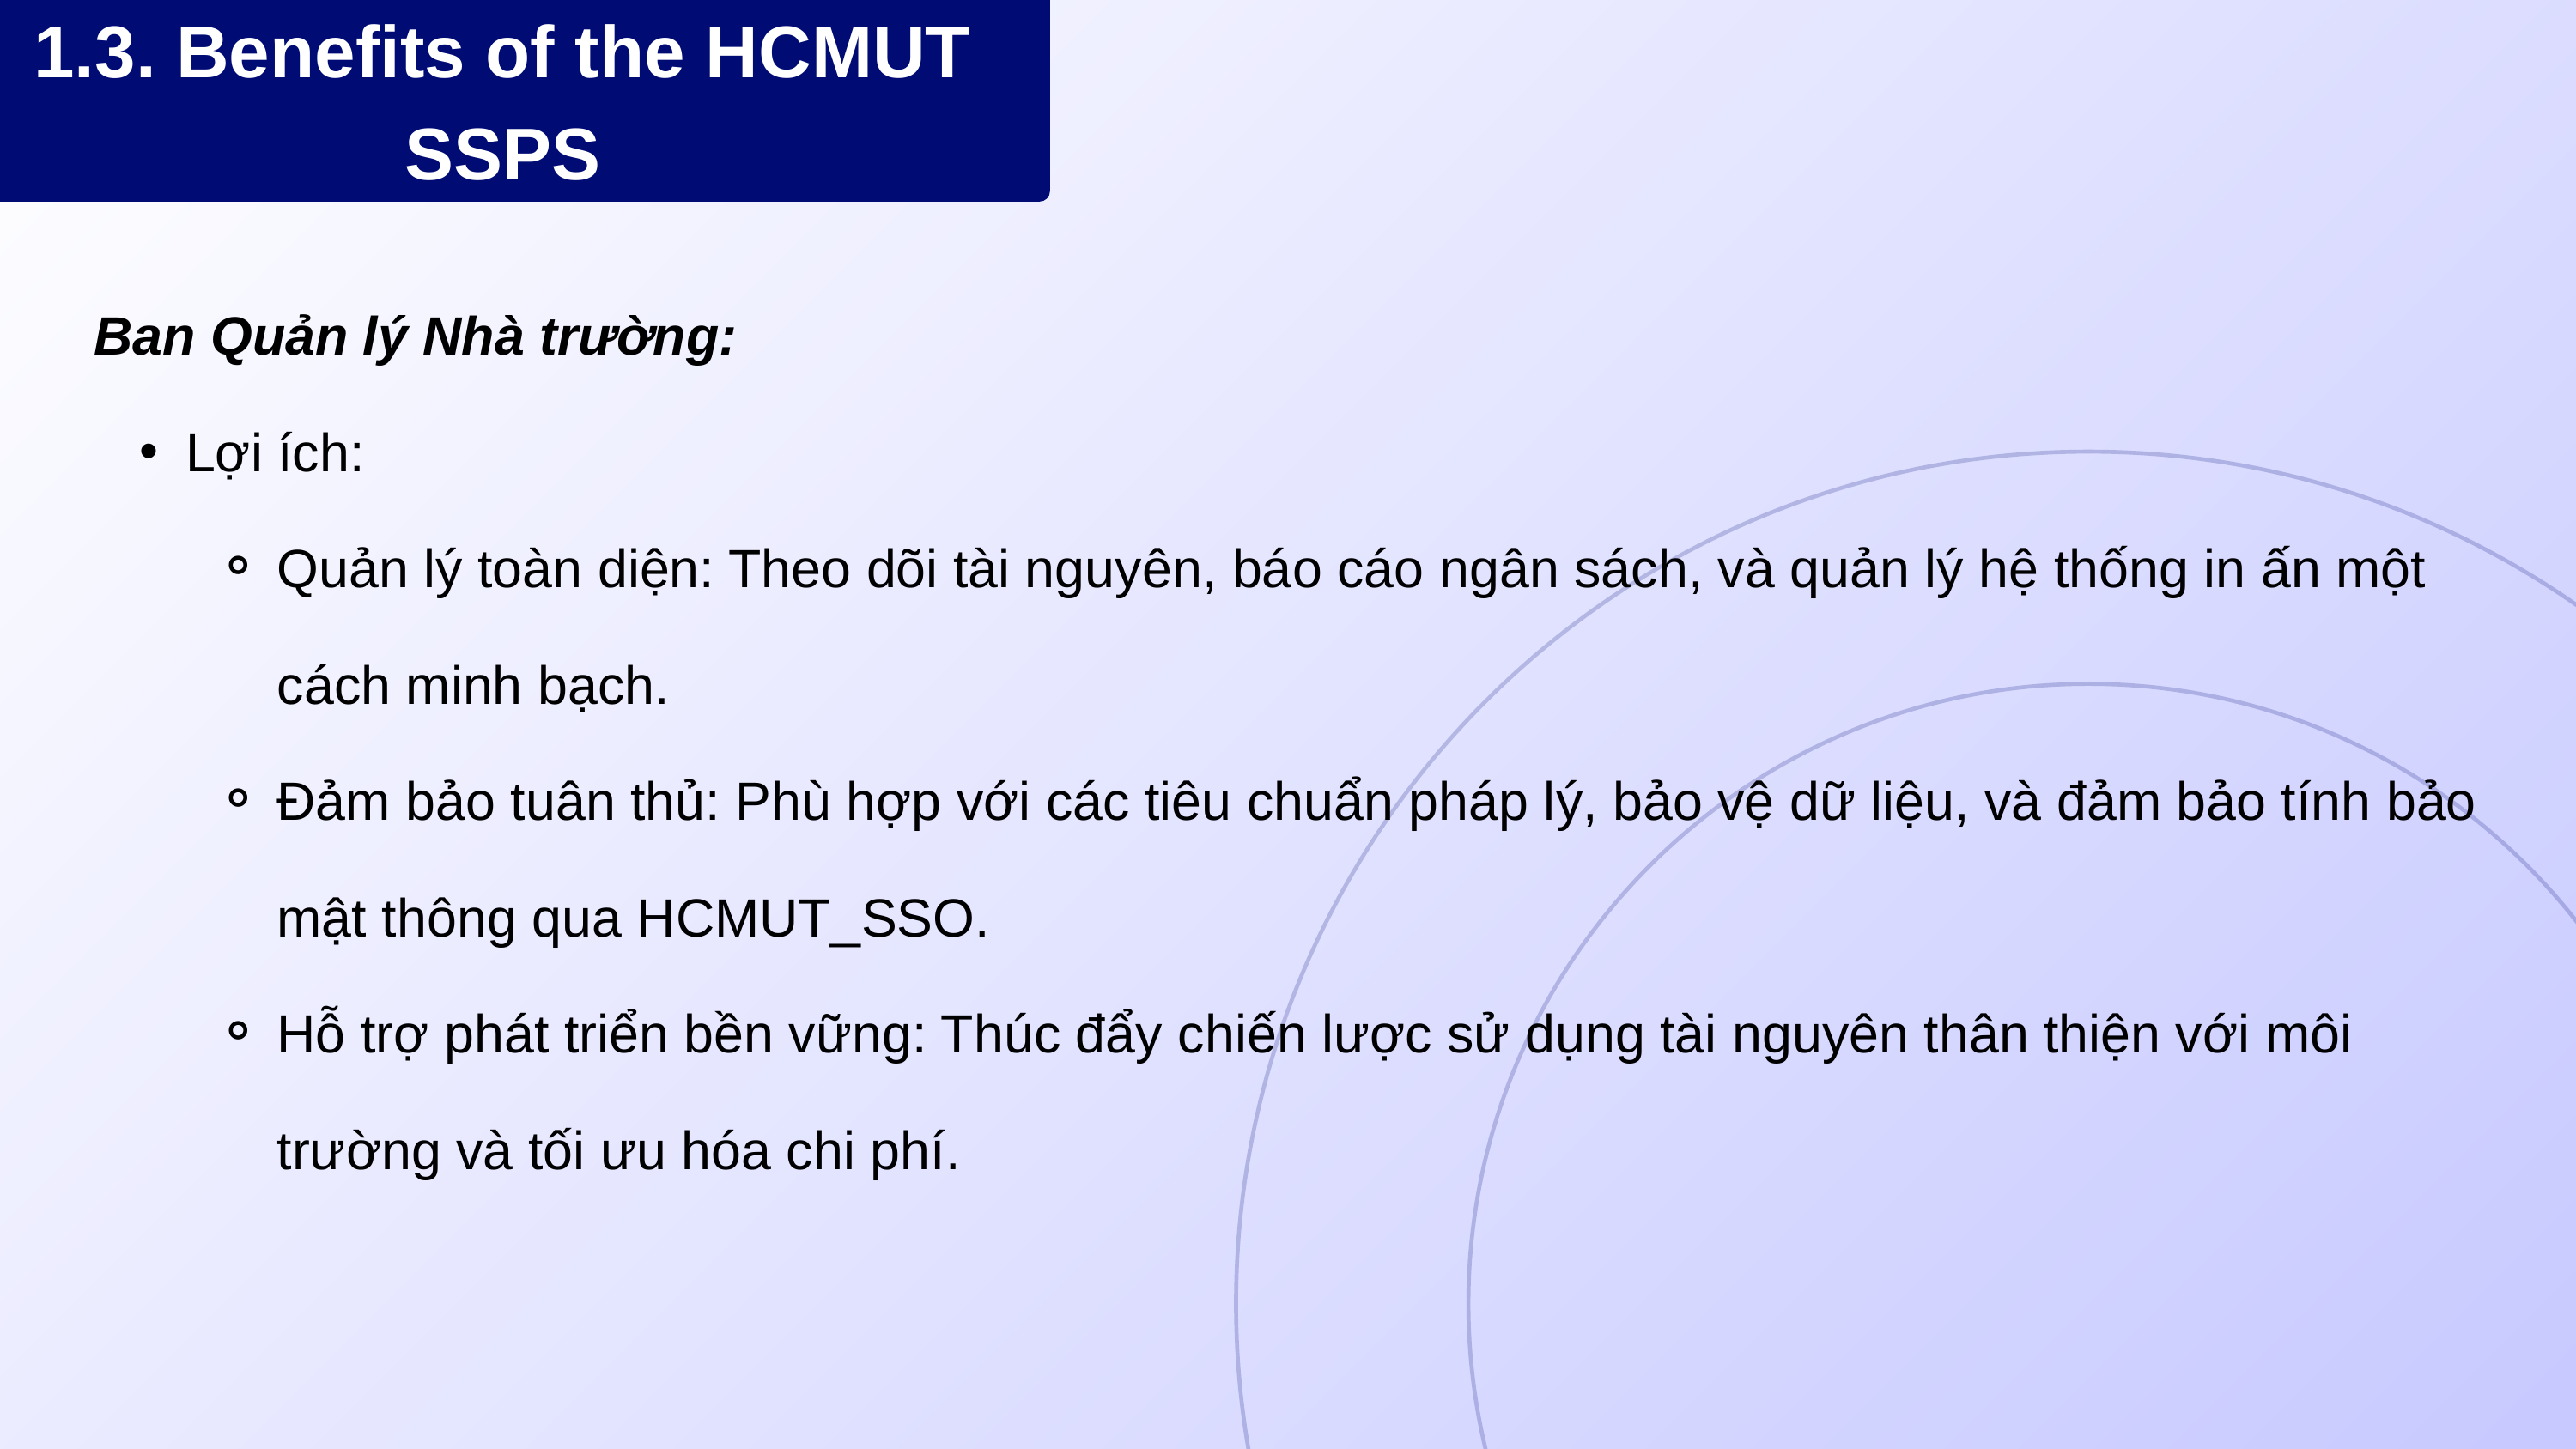

1.3. Benefits of the HCMUT  SSPS
Ban Quản lý Nhà trường:
Lợi ích:
Quản lý toàn diện: Theo dõi tài nguyên, báo cáo ngân sách, và quản lý hệ thống in ấn một cách minh bạch.
Đảm bảo tuân thủ: Phù hợp với các tiêu chuẩn pháp lý, bảo vệ dữ liệu, và đảm bảo tính bảo mật thông qua HCMUT_SSO.
Hỗ trợ phát triển bền vững: Thúc đẩy chiến lược sử dụng tài nguyên thân thiện với môi trường và tối ưu hóa chi phí.